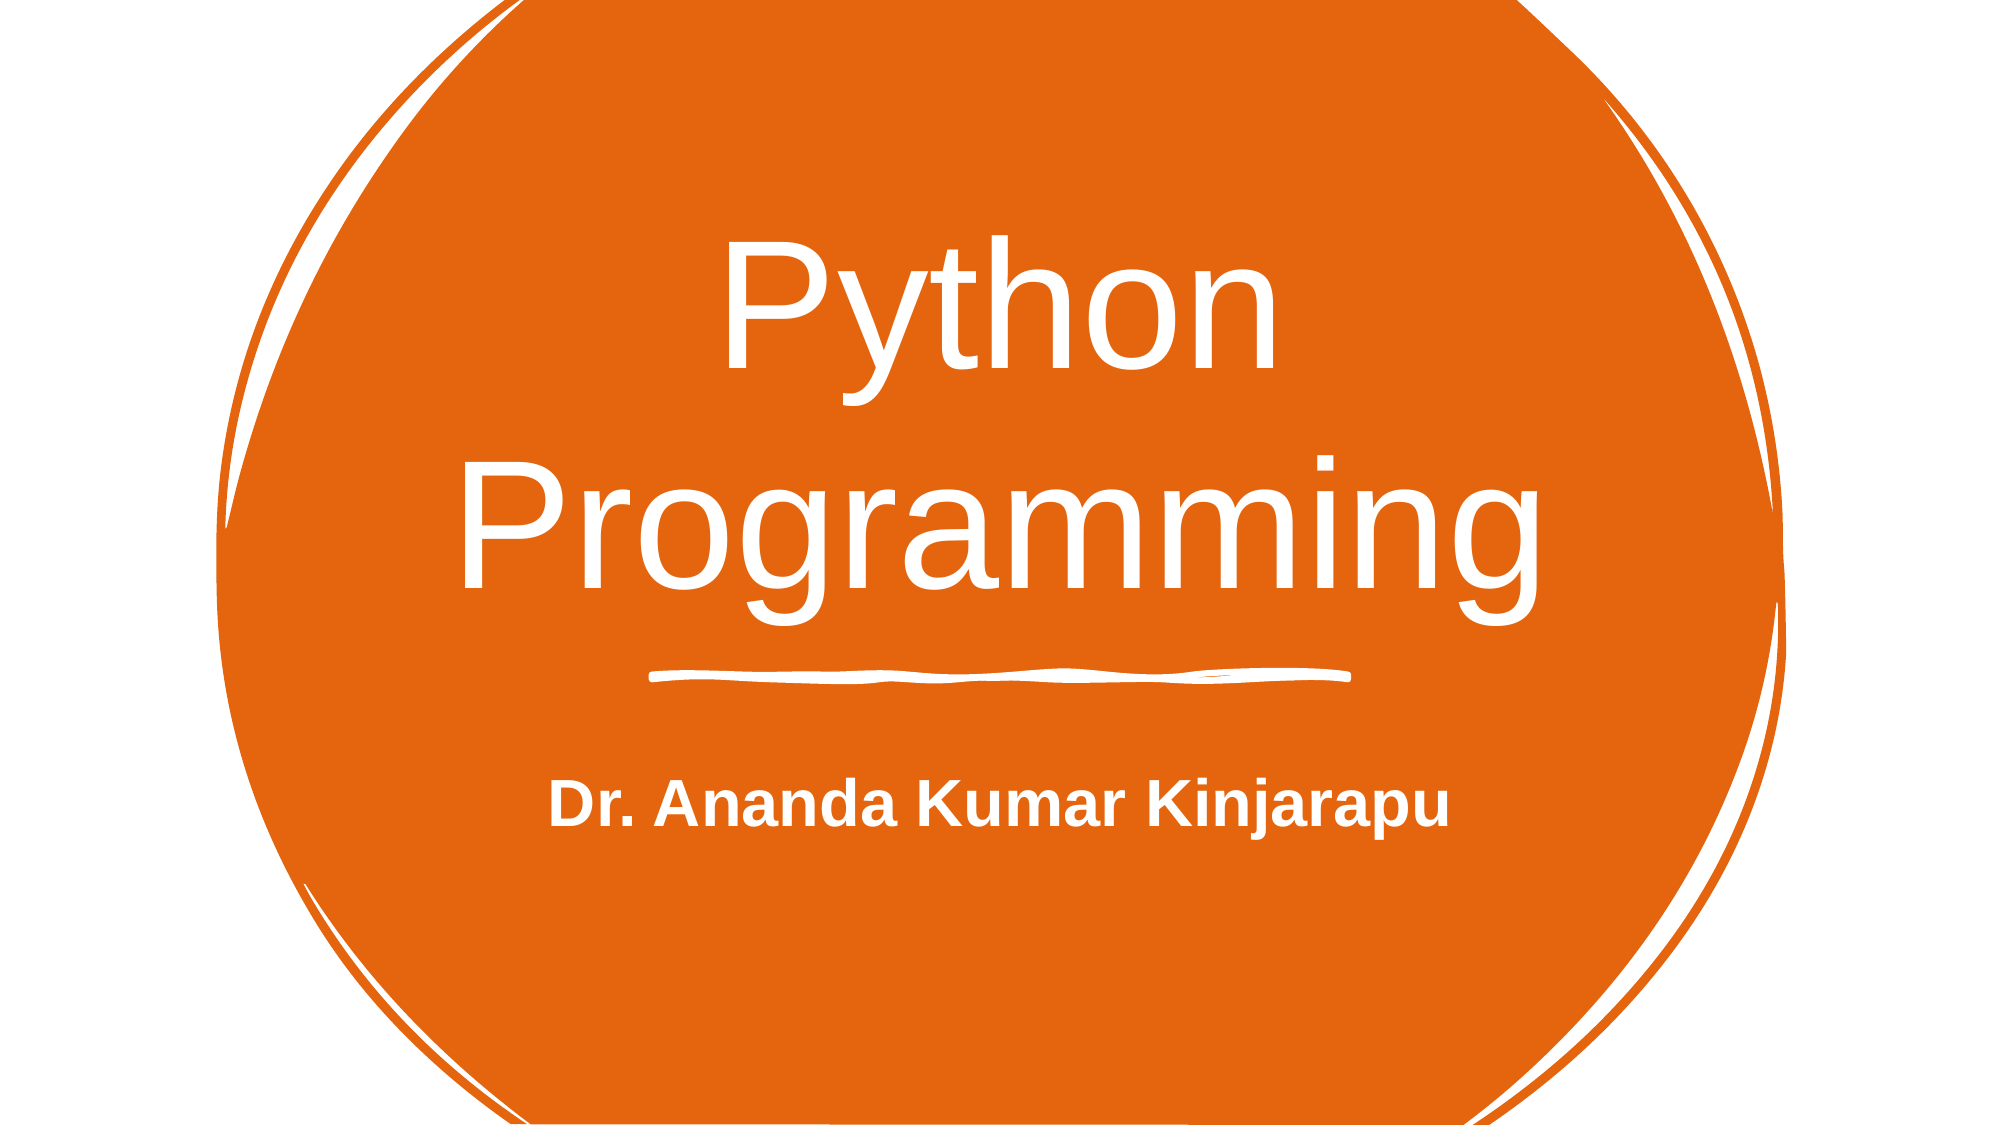

# Python Programming
Dr. Ananda Kumar Kinjarapu